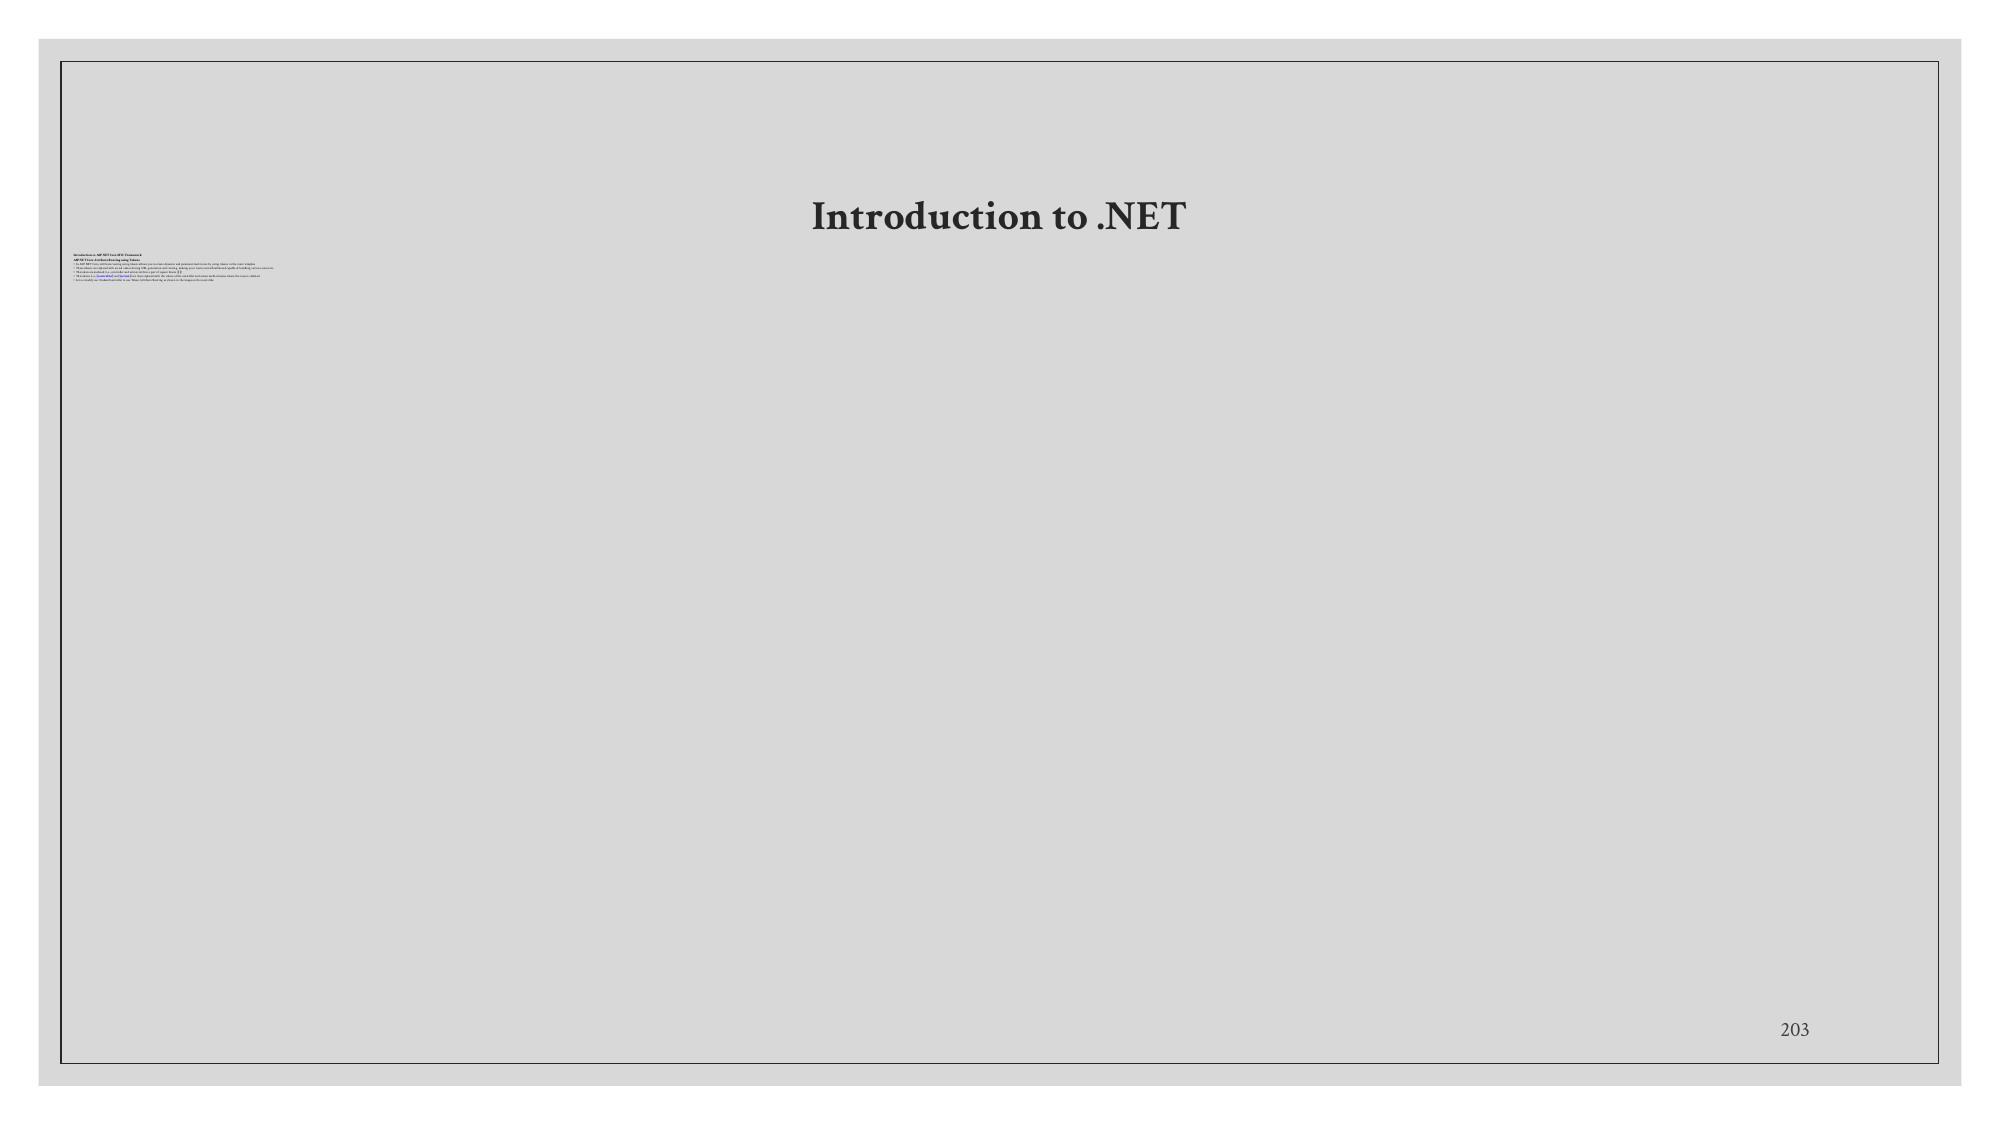

# Introduction to .NET
Introduction to ASP.NET Core MVC Framework
ASP.NET Core Attribute Routing using Tokens
In ASP.NET Core, attribute routing using tokens allows you to create dynamic and parameterized routes by using tokens in the route template
These tokens are replaced with actual values during URL generation and routing, making your routes more flexible and capable of handling various scenarios
The token are enclosed (i.e., controller and action) within a pair of square braces ([ ])
The tokens (i.e., [controller] and [action]) are then replaced with the values of the controller and action method name where the route is defined
Let us modify our StudentController to use Token Attribute Routing as shown in the image on the next slide

203